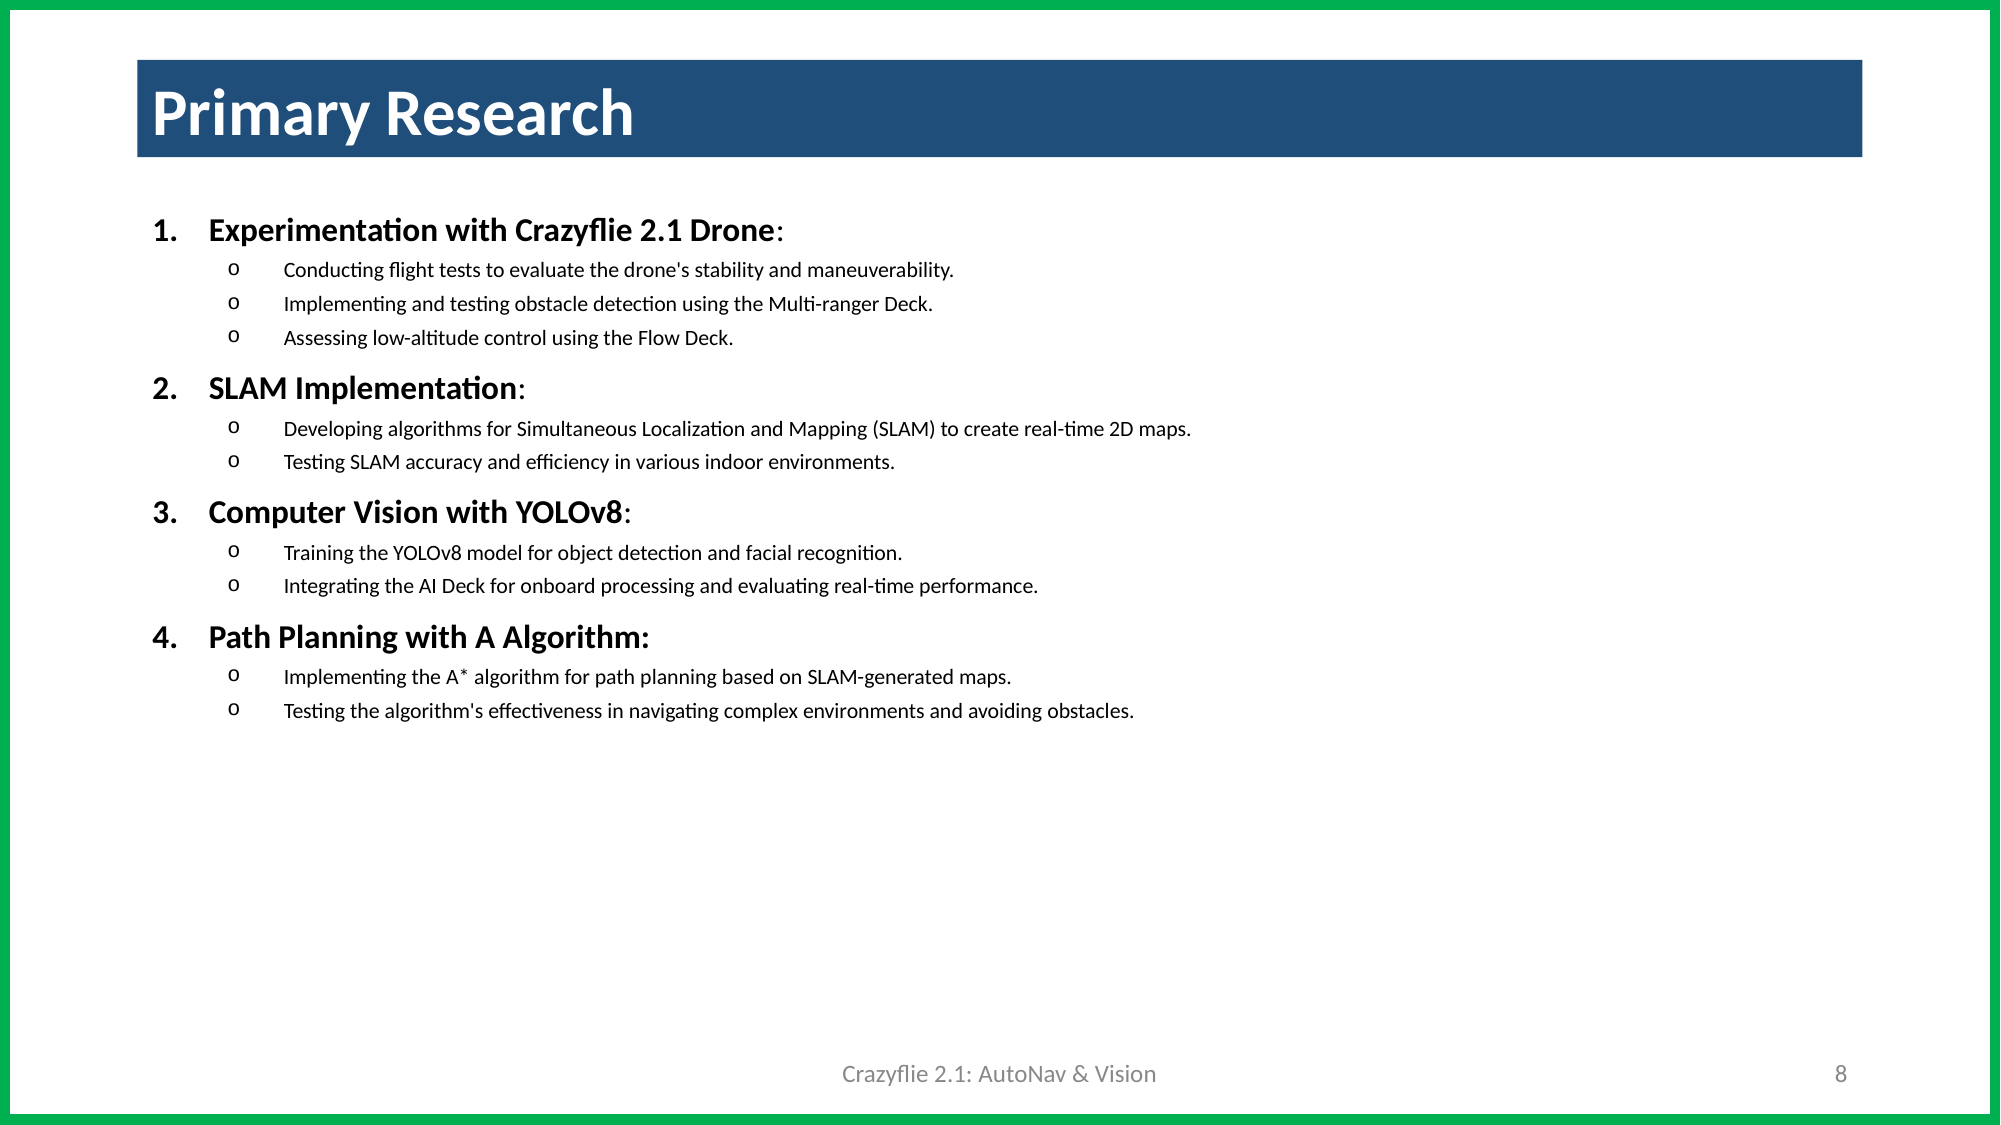

Primary Research
Experimentation with Crazyflie 2.1 Drone:
Conducting flight tests to evaluate the drone's stability and maneuverability.
Implementing and testing obstacle detection using the Multi-ranger Deck.
Assessing low-altitude control using the Flow Deck.
SLAM Implementation:
Developing algorithms for Simultaneous Localization and Mapping (SLAM) to create real-time 2D maps.
Testing SLAM accuracy and efficiency in various indoor environments.
Computer Vision with YOLOv8:
Training the YOLOv8 model for object detection and facial recognition.
Integrating the AI Deck for onboard processing and evaluating real-time performance.
Path Planning with A Algorithm:
Implementing the A* algorithm for path planning based on SLAM-generated maps.
Testing the algorithm's effectiveness in navigating complex environments and avoiding obstacles.

Crazyflie 2.1: AutoNav & Vision
8